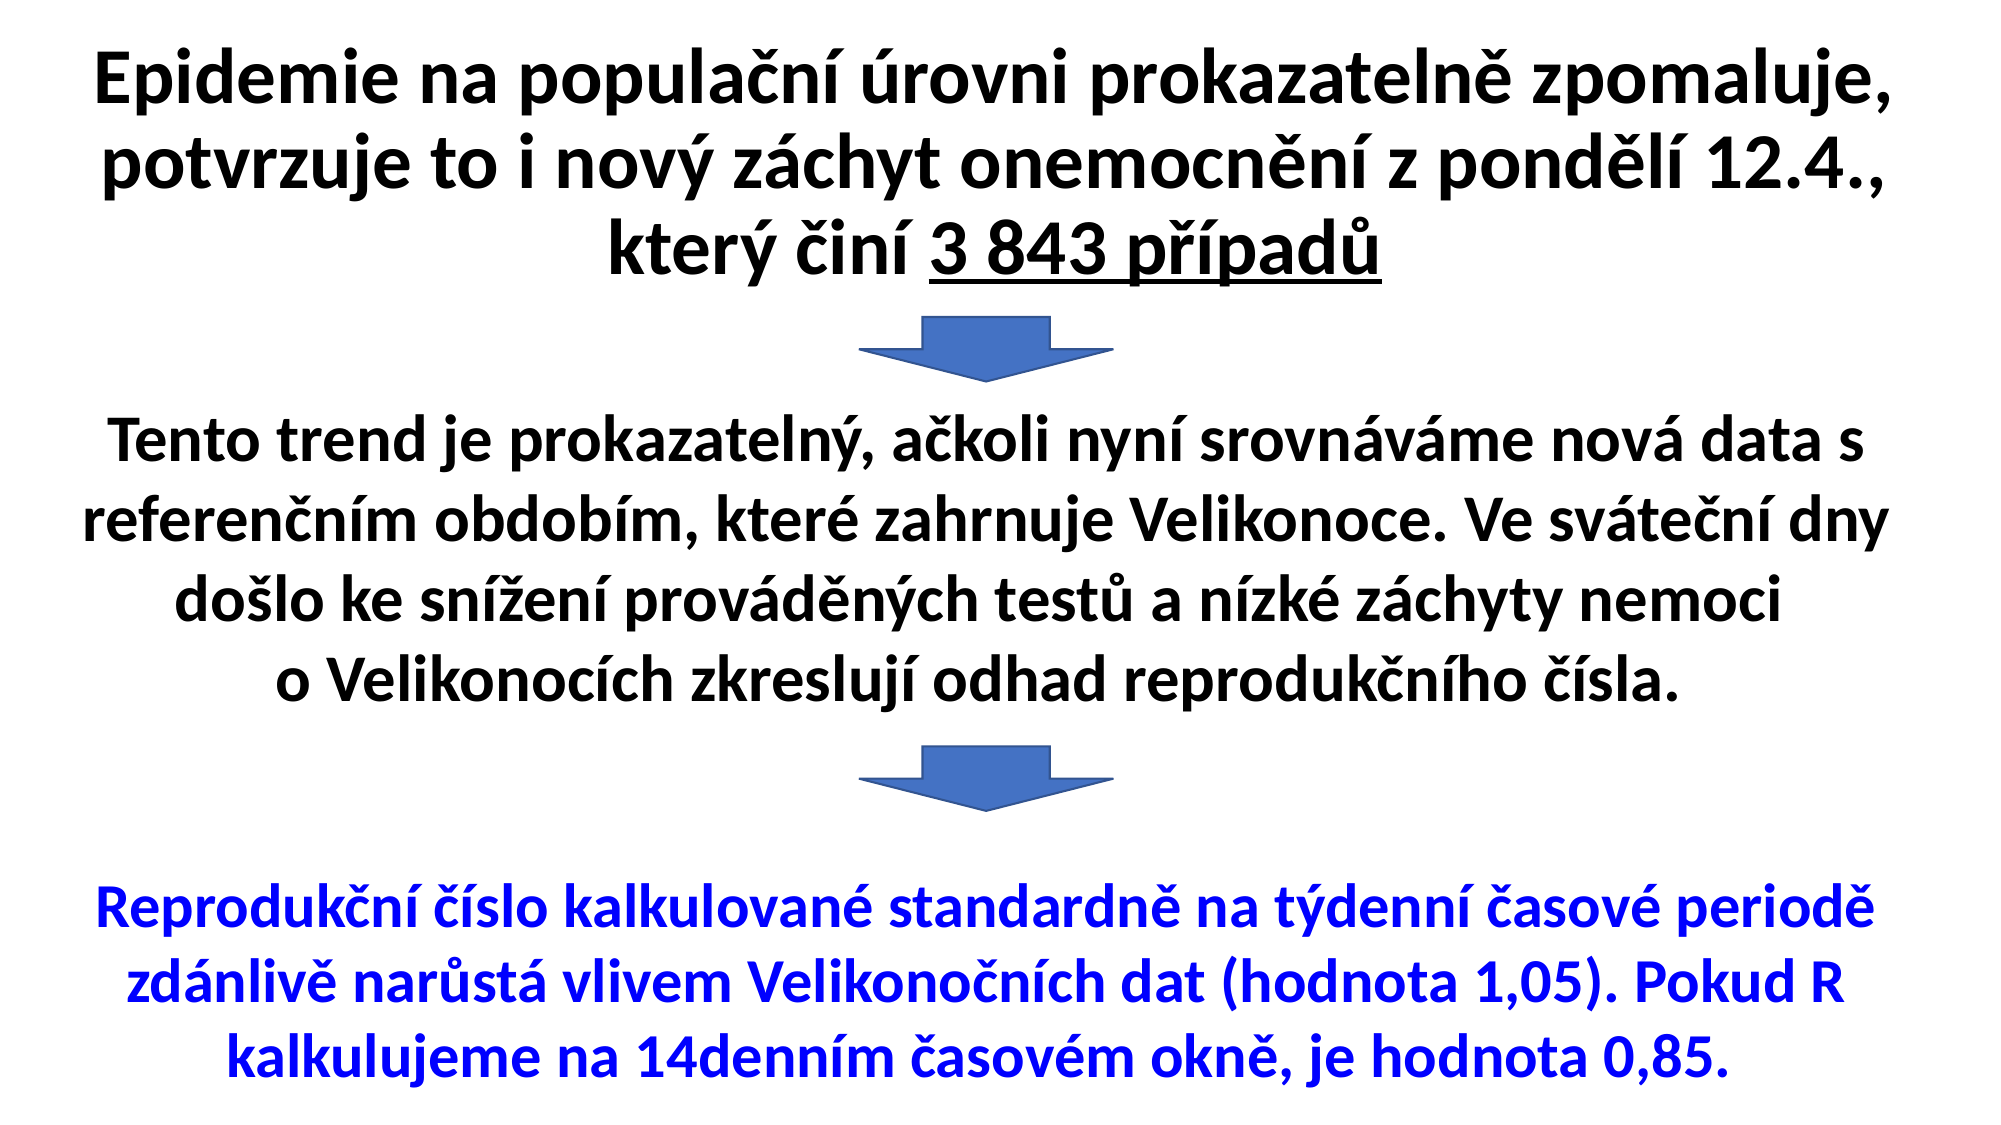

Epidemie na populační úrovni prokazatelně zpomaluje, potvrzuje to i nový záchyt onemocnění z pondělí 12.4., který činí 3 843 případů

Tento trend je prokazatelný, ačkoli nyní srovnáváme nová data s referenčním obdobím, které zahrnuje Velikonoce. Ve sváteční dny došlo ke snížení prováděných testů a nízké záchyty nemoci
o Velikonocích zkreslují odhad reprodukčního čísla.

Reprodukční číslo kalkulované standardně na týdenní časové periodě zdánlivě narůstá vlivem Velikonočních dat (hodnota 1,05). Pokud R kalkulujeme na 14denním časovém okně, je hodnota 0,85.